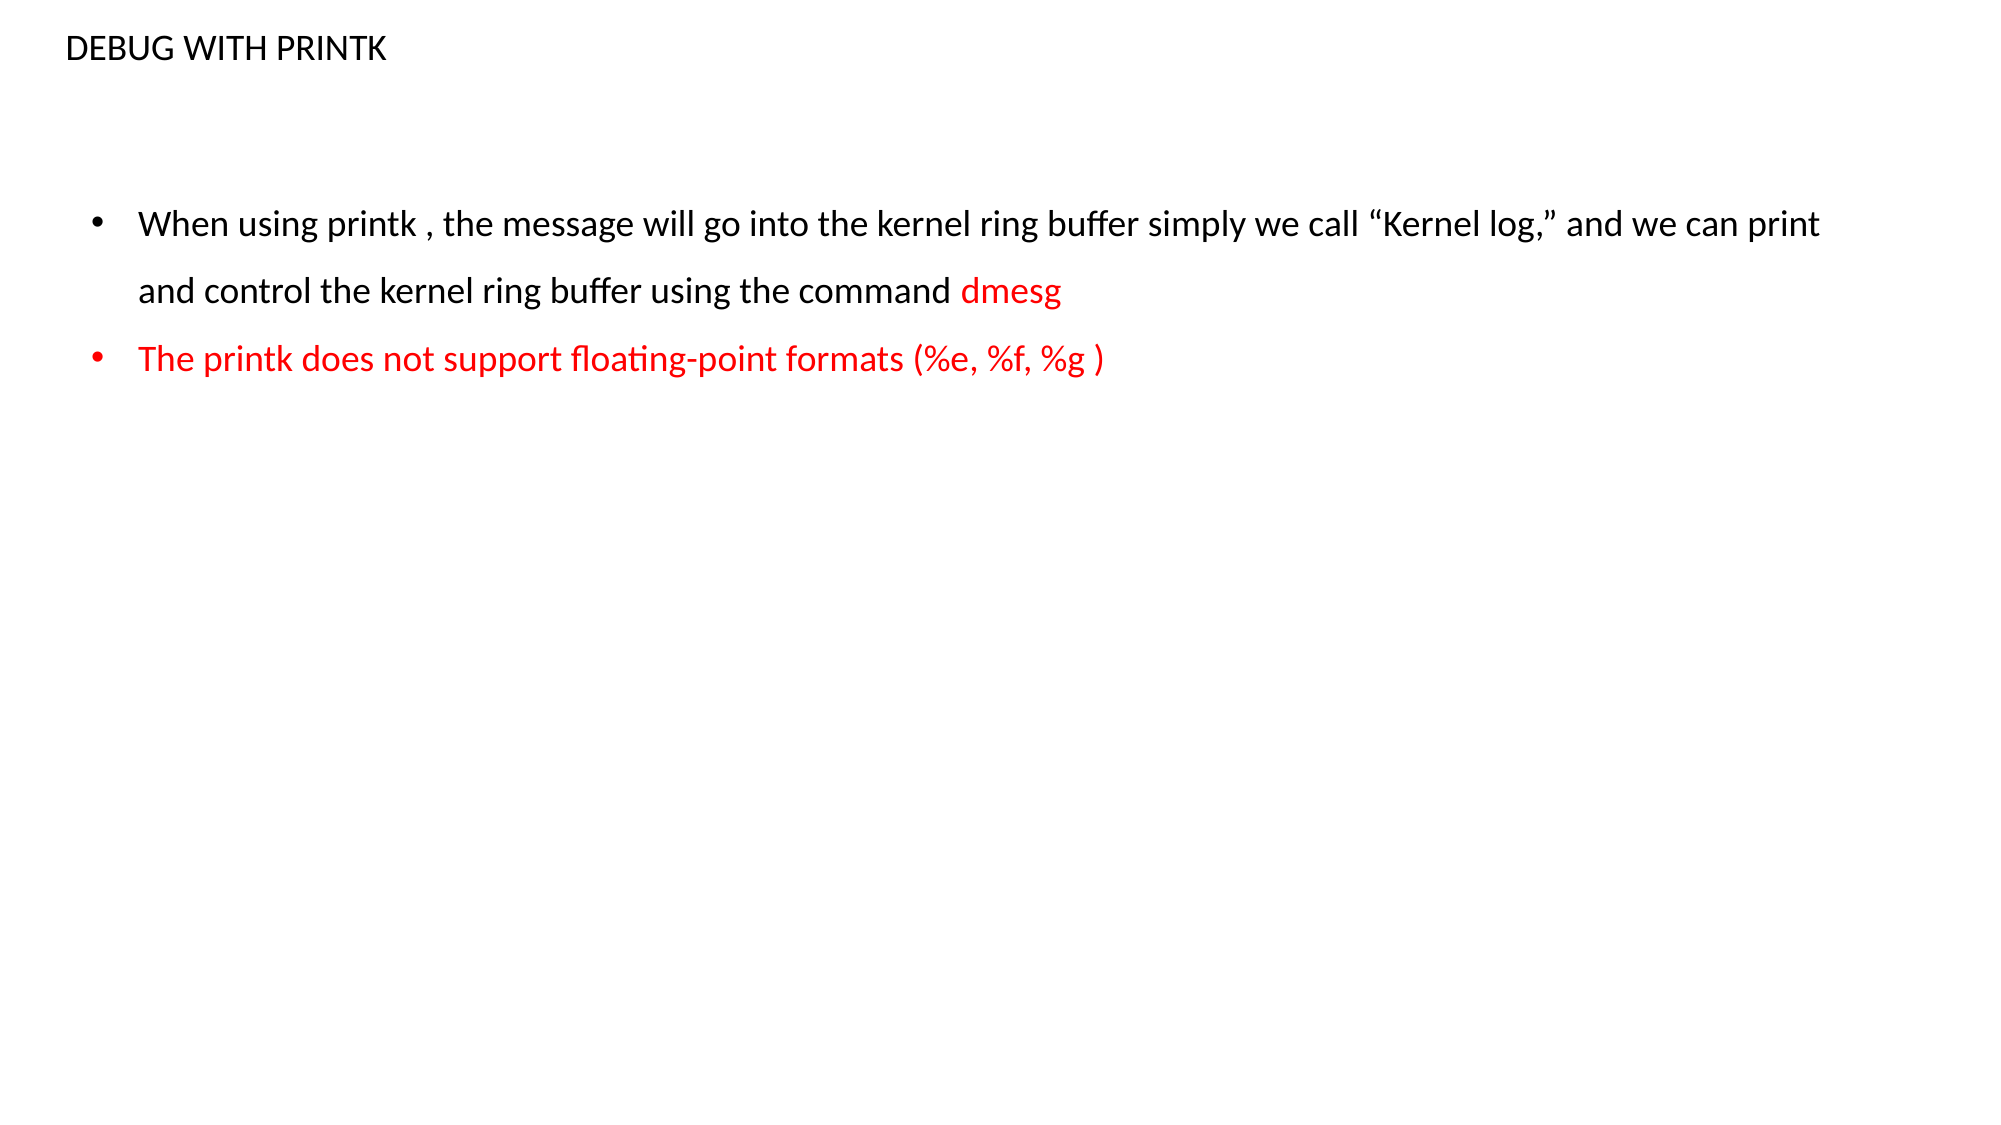

DEBUG WITH PRINTK
When using printk , the message will go into the kernel ring buffer simply we call “Kernel log,” and we can print and control the kernel ring buffer using the command dmesg
The printk does not support floating-point formats (%e, %f, %g )